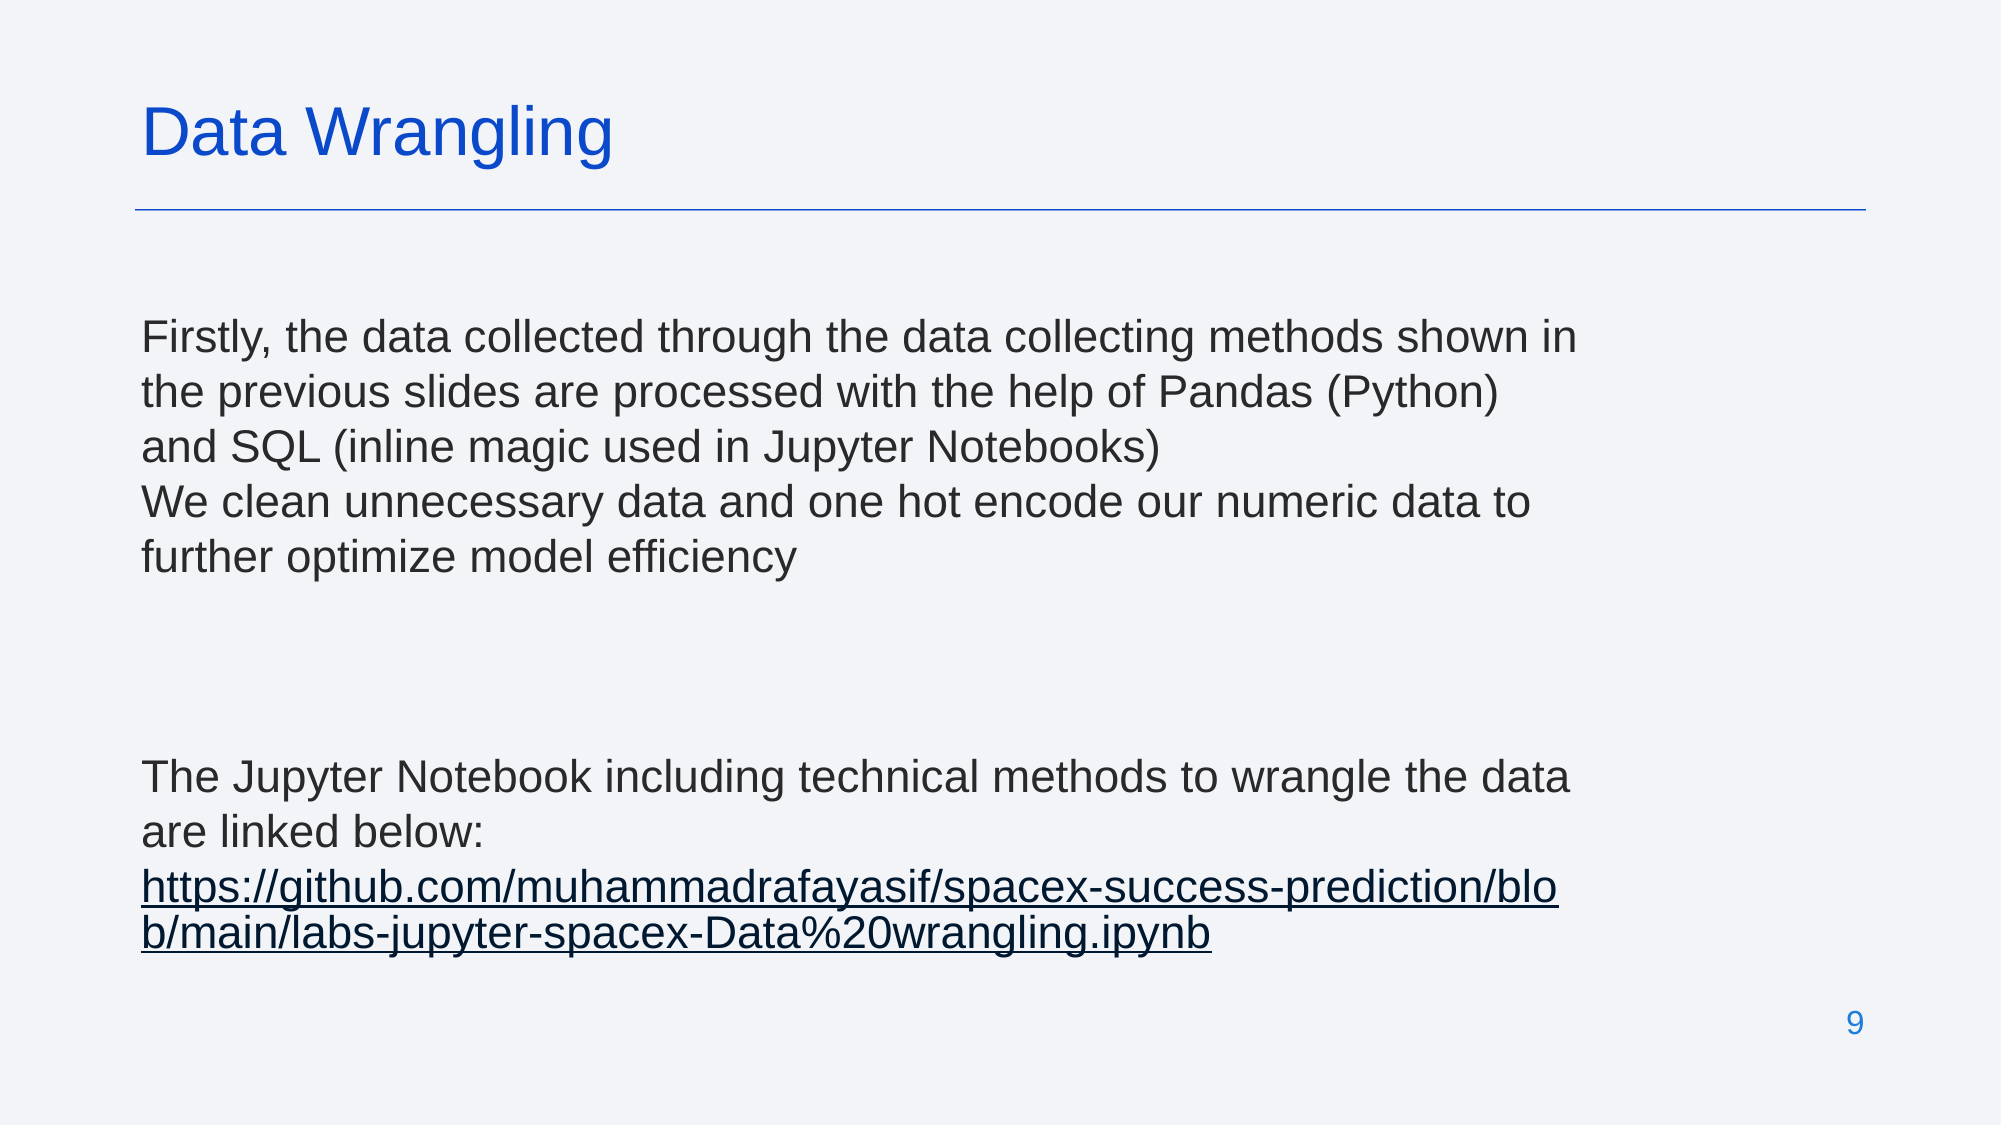

Data Wrangling
Firstly, the data collected through the data collecting methods shown in the previous slides are processed with the help of Pandas (Python) and SQL (inline magic used in Jupyter Notebooks)
We clean unnecessary data and one hot encode our numeric data to further optimize model efficiency

The Jupyter Notebook including technical methods to wrangle the data are linked below:           https://github.com/muhammadrafayasif/spacex-success-prediction/blob/main/labs-jupyter-spacex-Data%20wrangling.ipynb

9